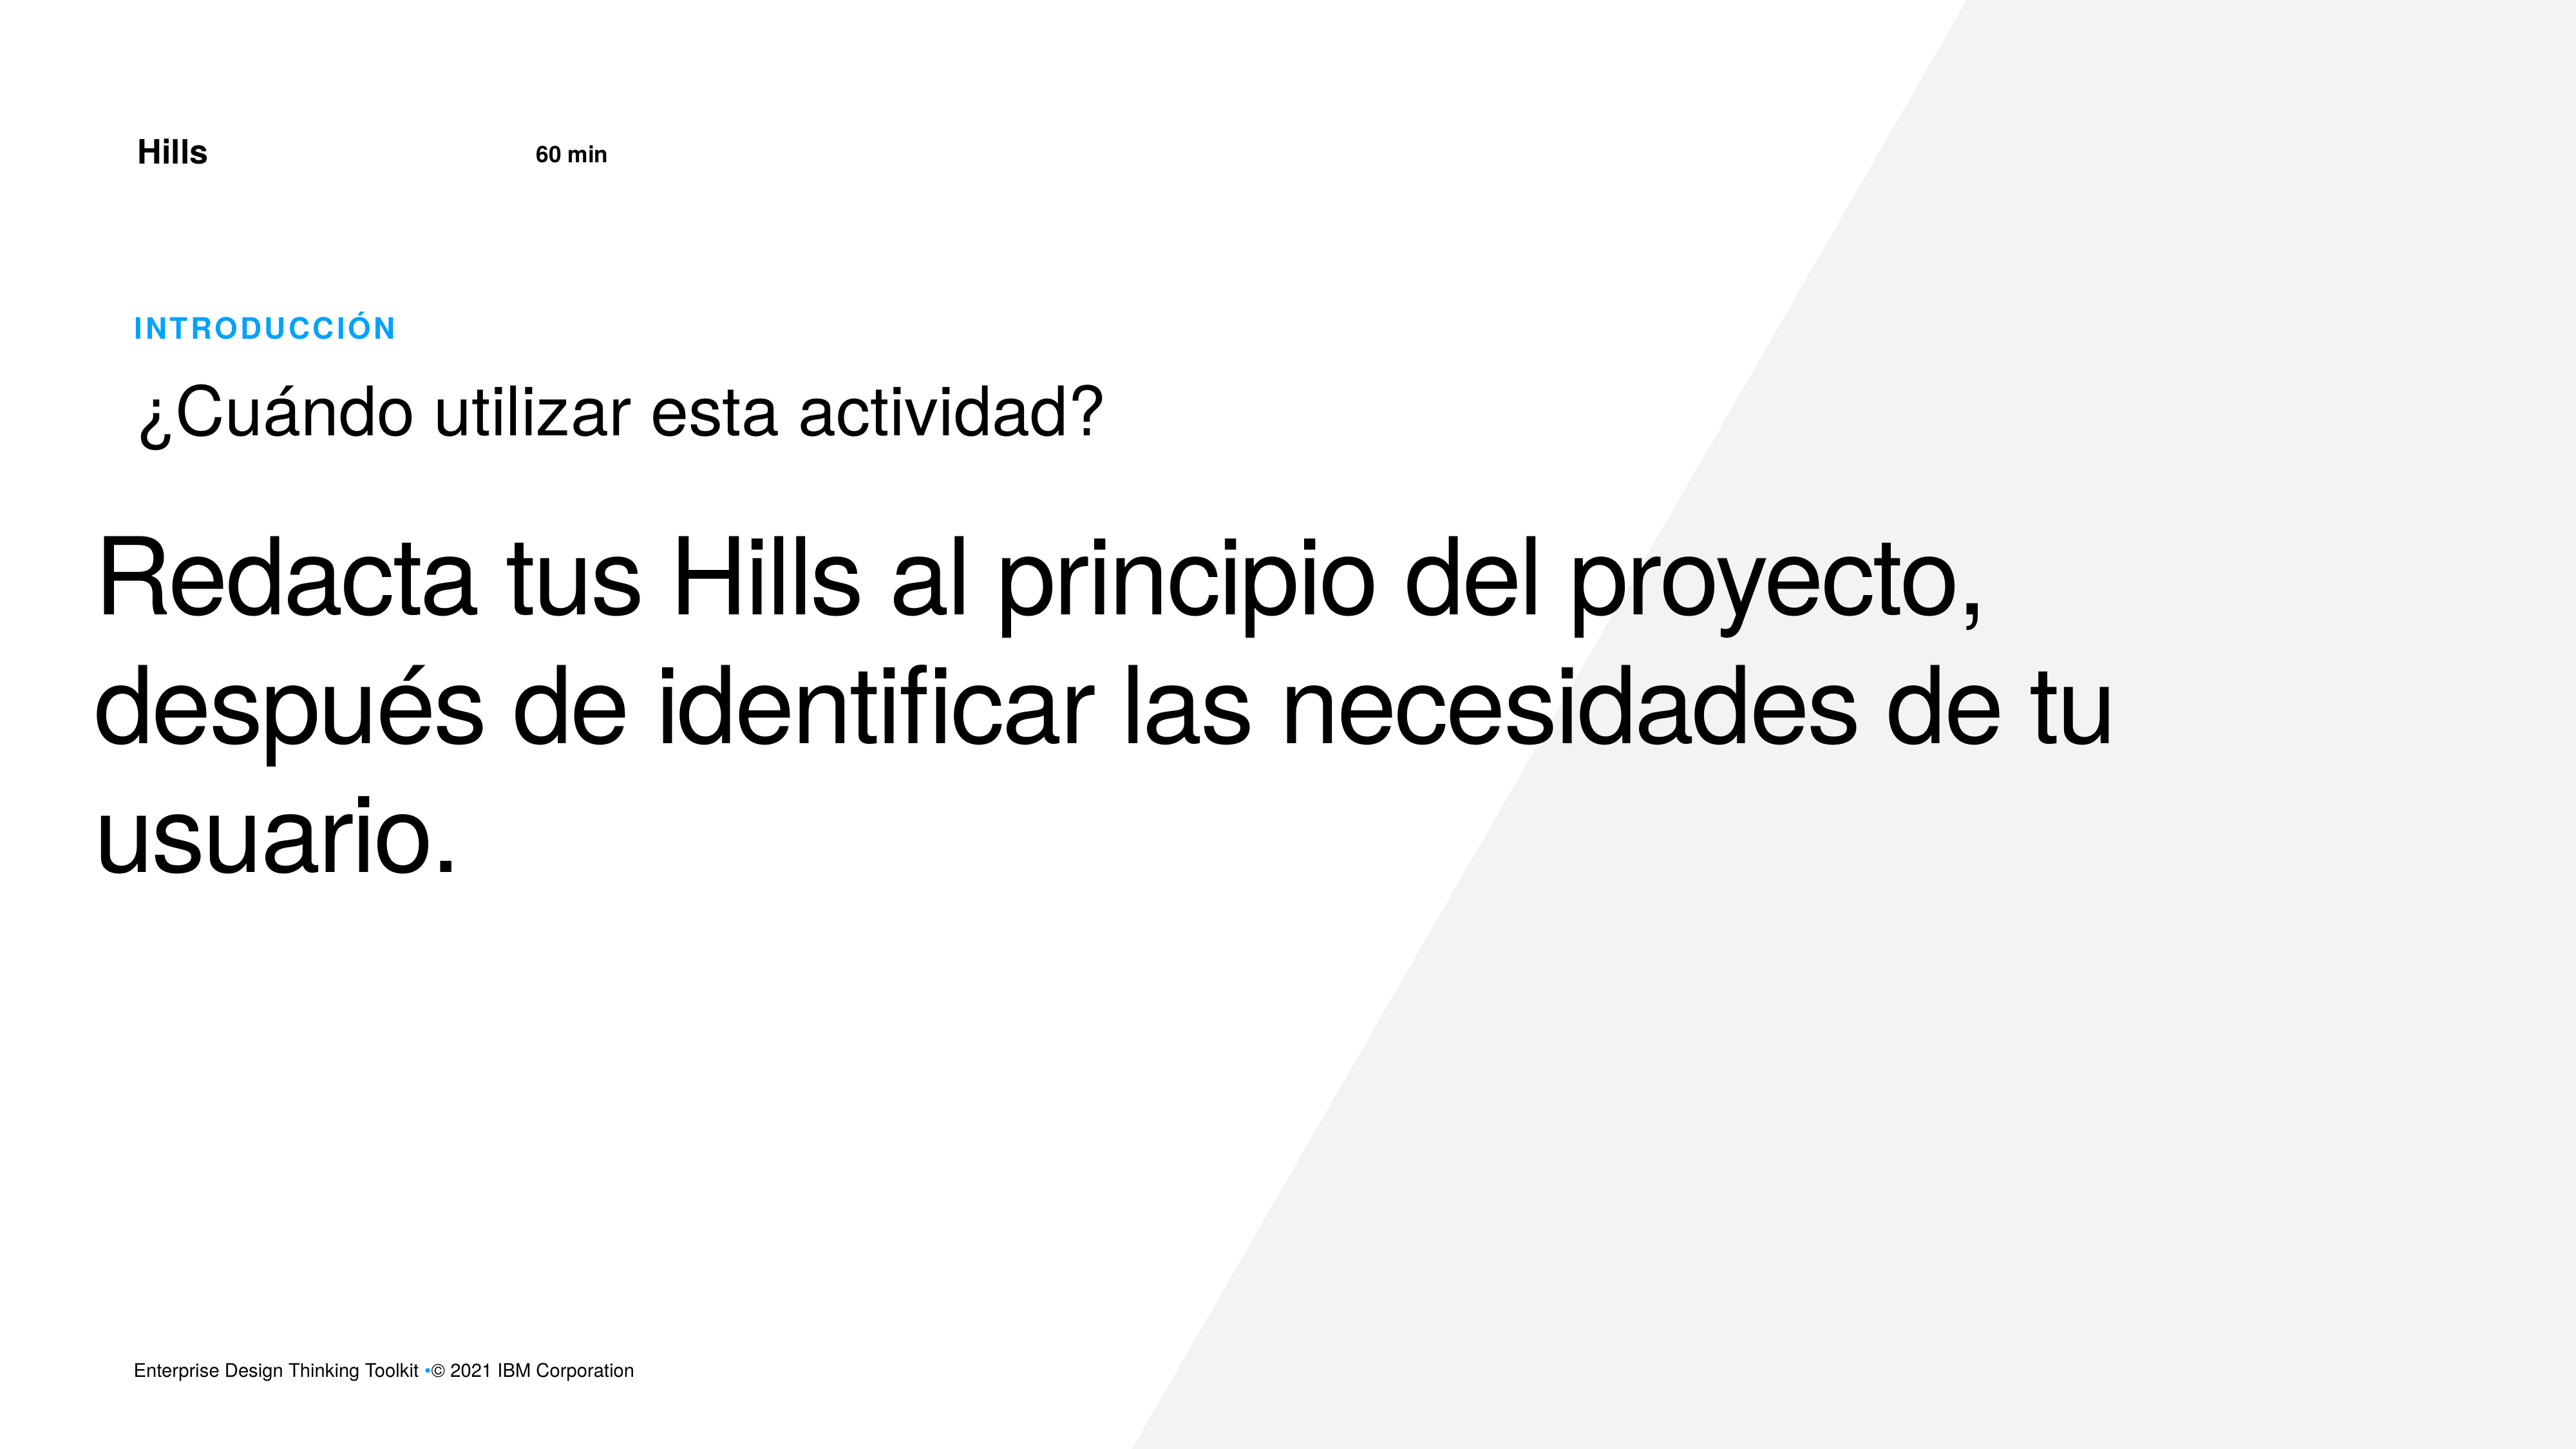

Hills
60 min
IntroducciÓn
¿Cuándo utilizar esta actividad?
Redacta tus Hills al principio del proyecto, después de identificar las necesidades de tu usuario.
Enterprise Design Thinking Toolkit •© 2021 IBM Corporation